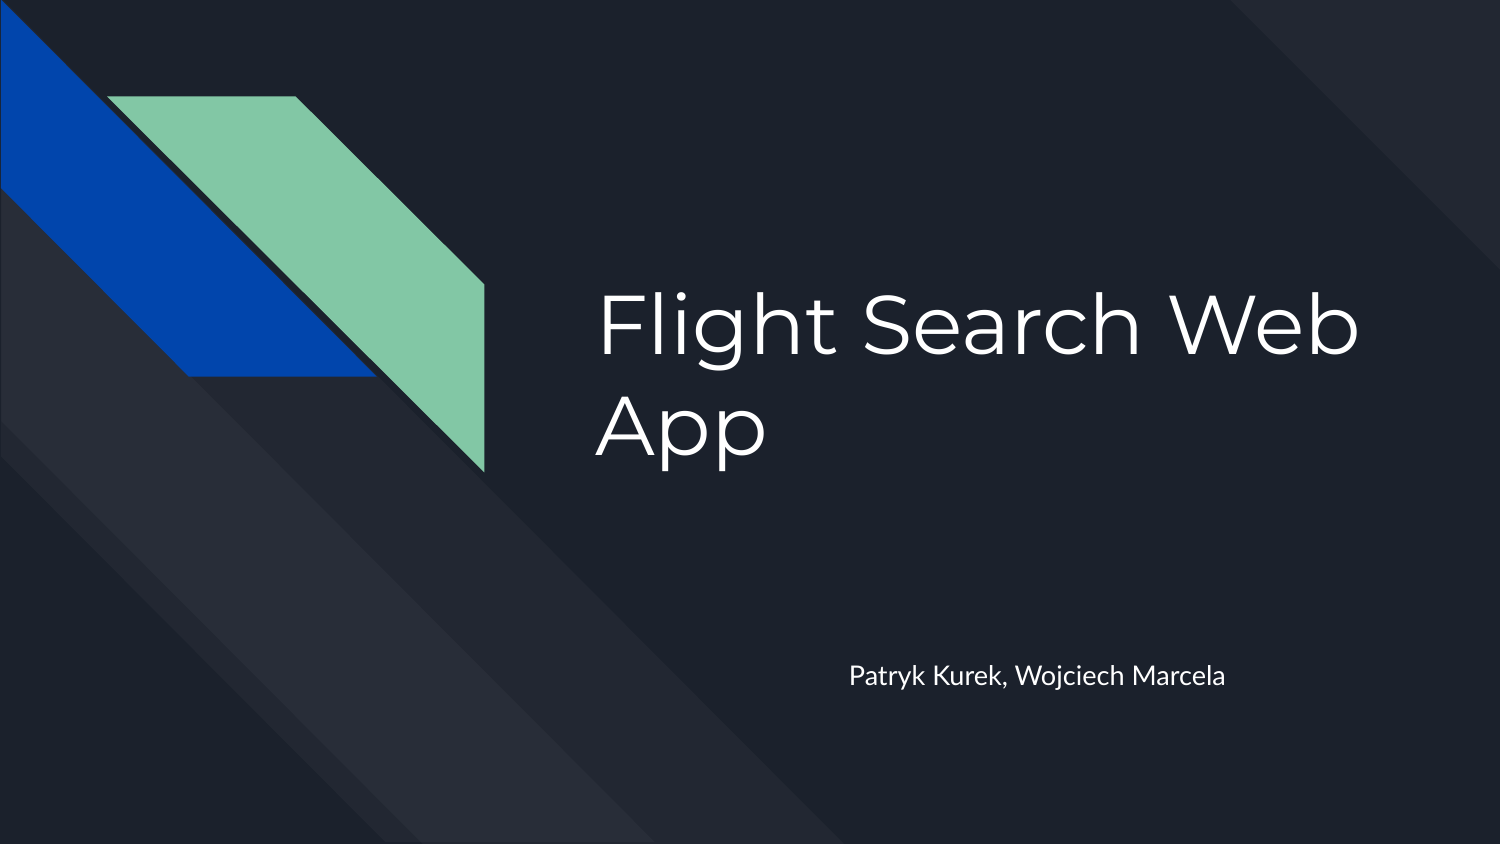

# Flight Search Web App
Patryk Kurek, Wojciech Marcela